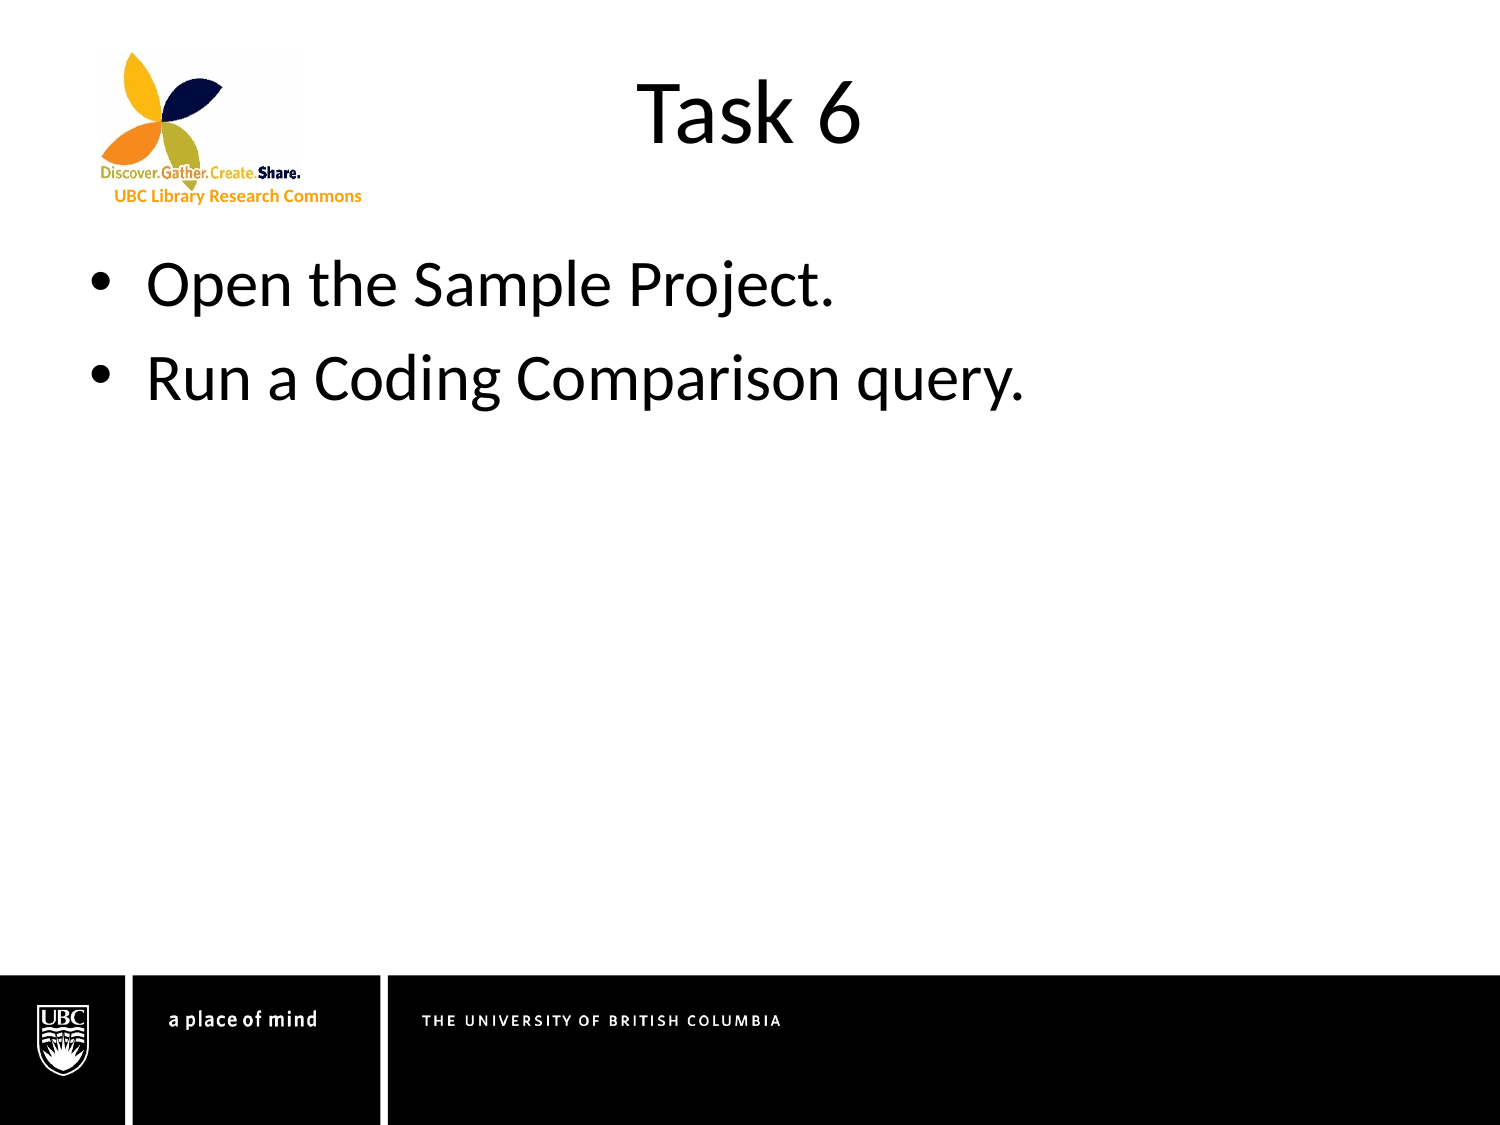

Task 6
Open the Sample Project.
Run a Coding Comparison query.